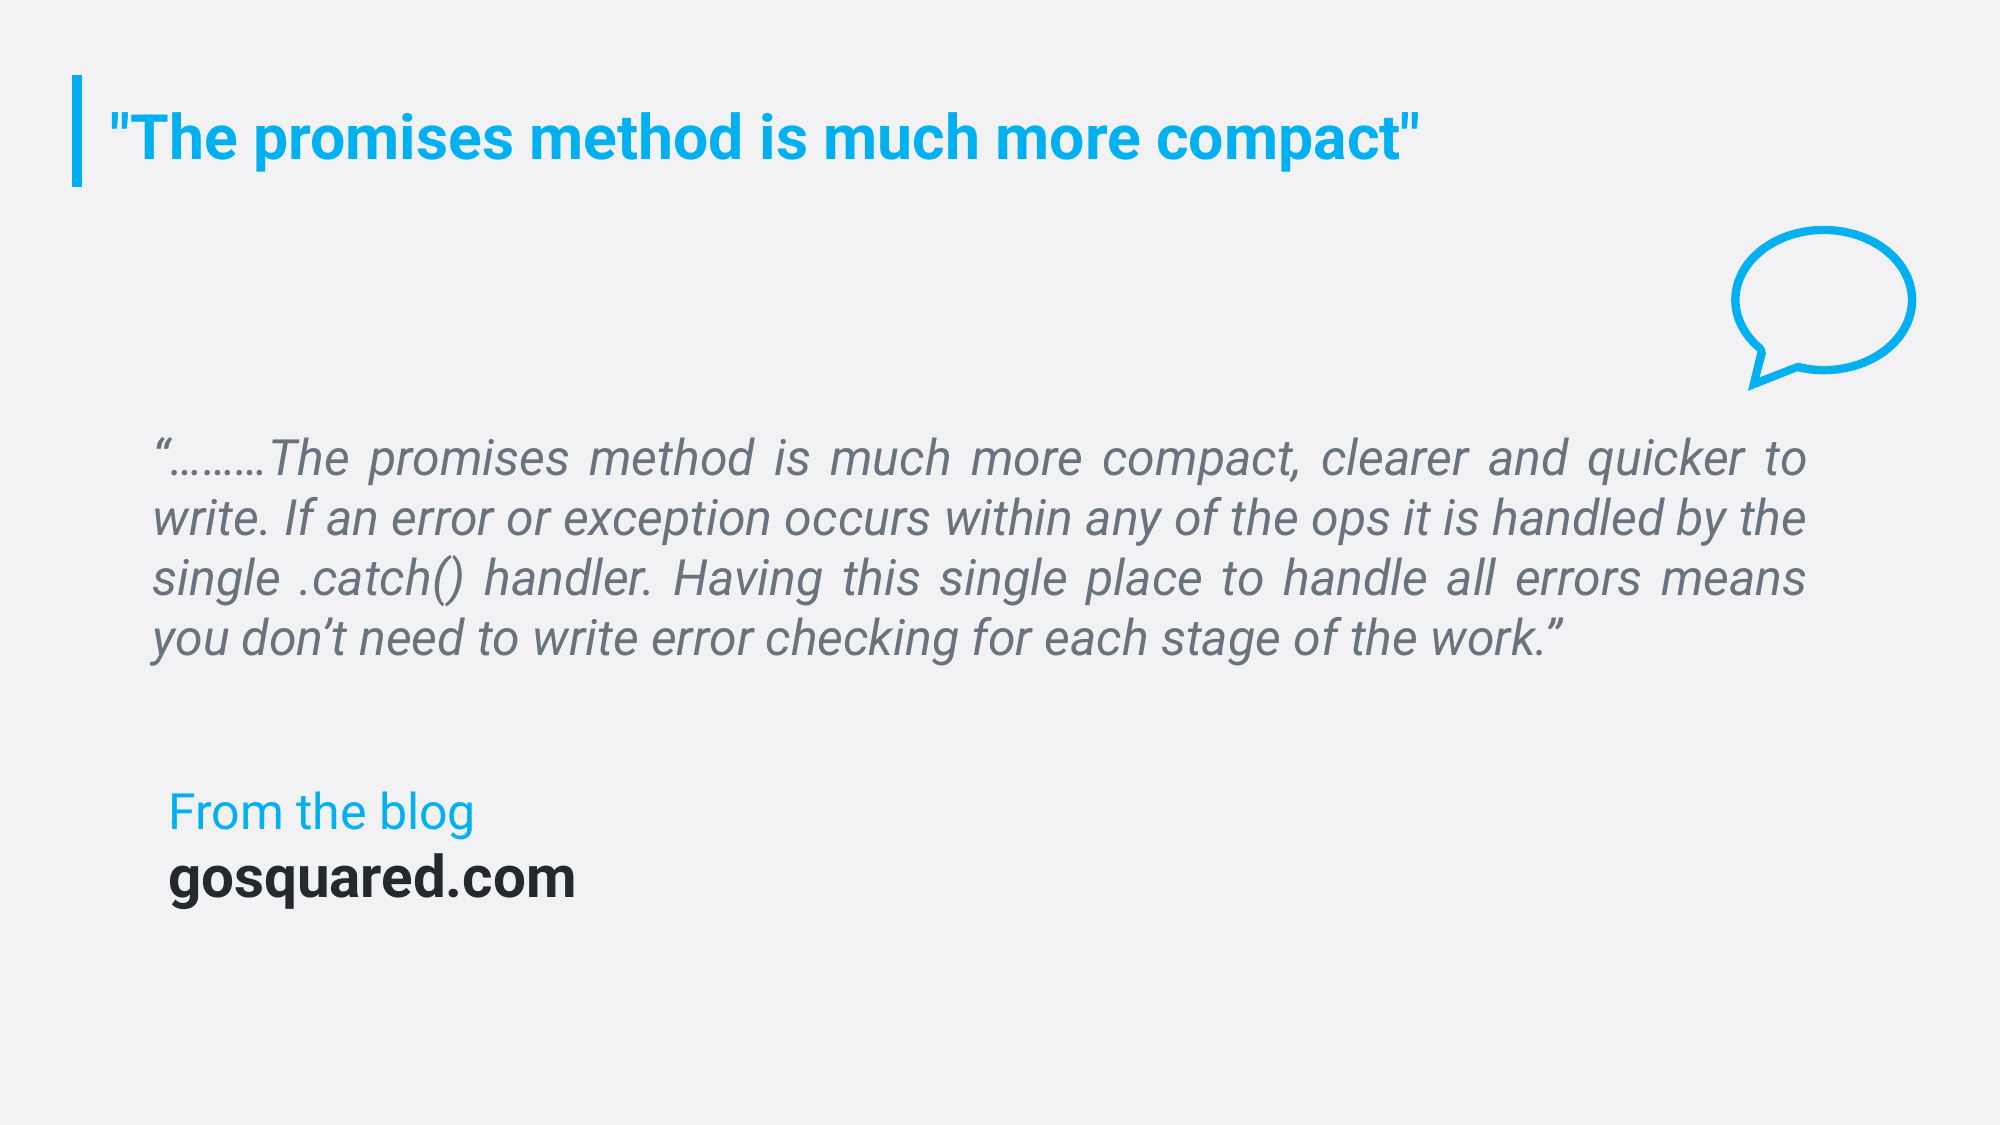

# "The promises method is much more compact"

“………The promises method is much more compact, clearer and quicker to write. If an error or exception occurs within any of the ops it is handled by the single .catch() handler. Having this single place to handle all errors means you don’t need to write error checking for each stage of the work.”
From the blog
gosquared.com